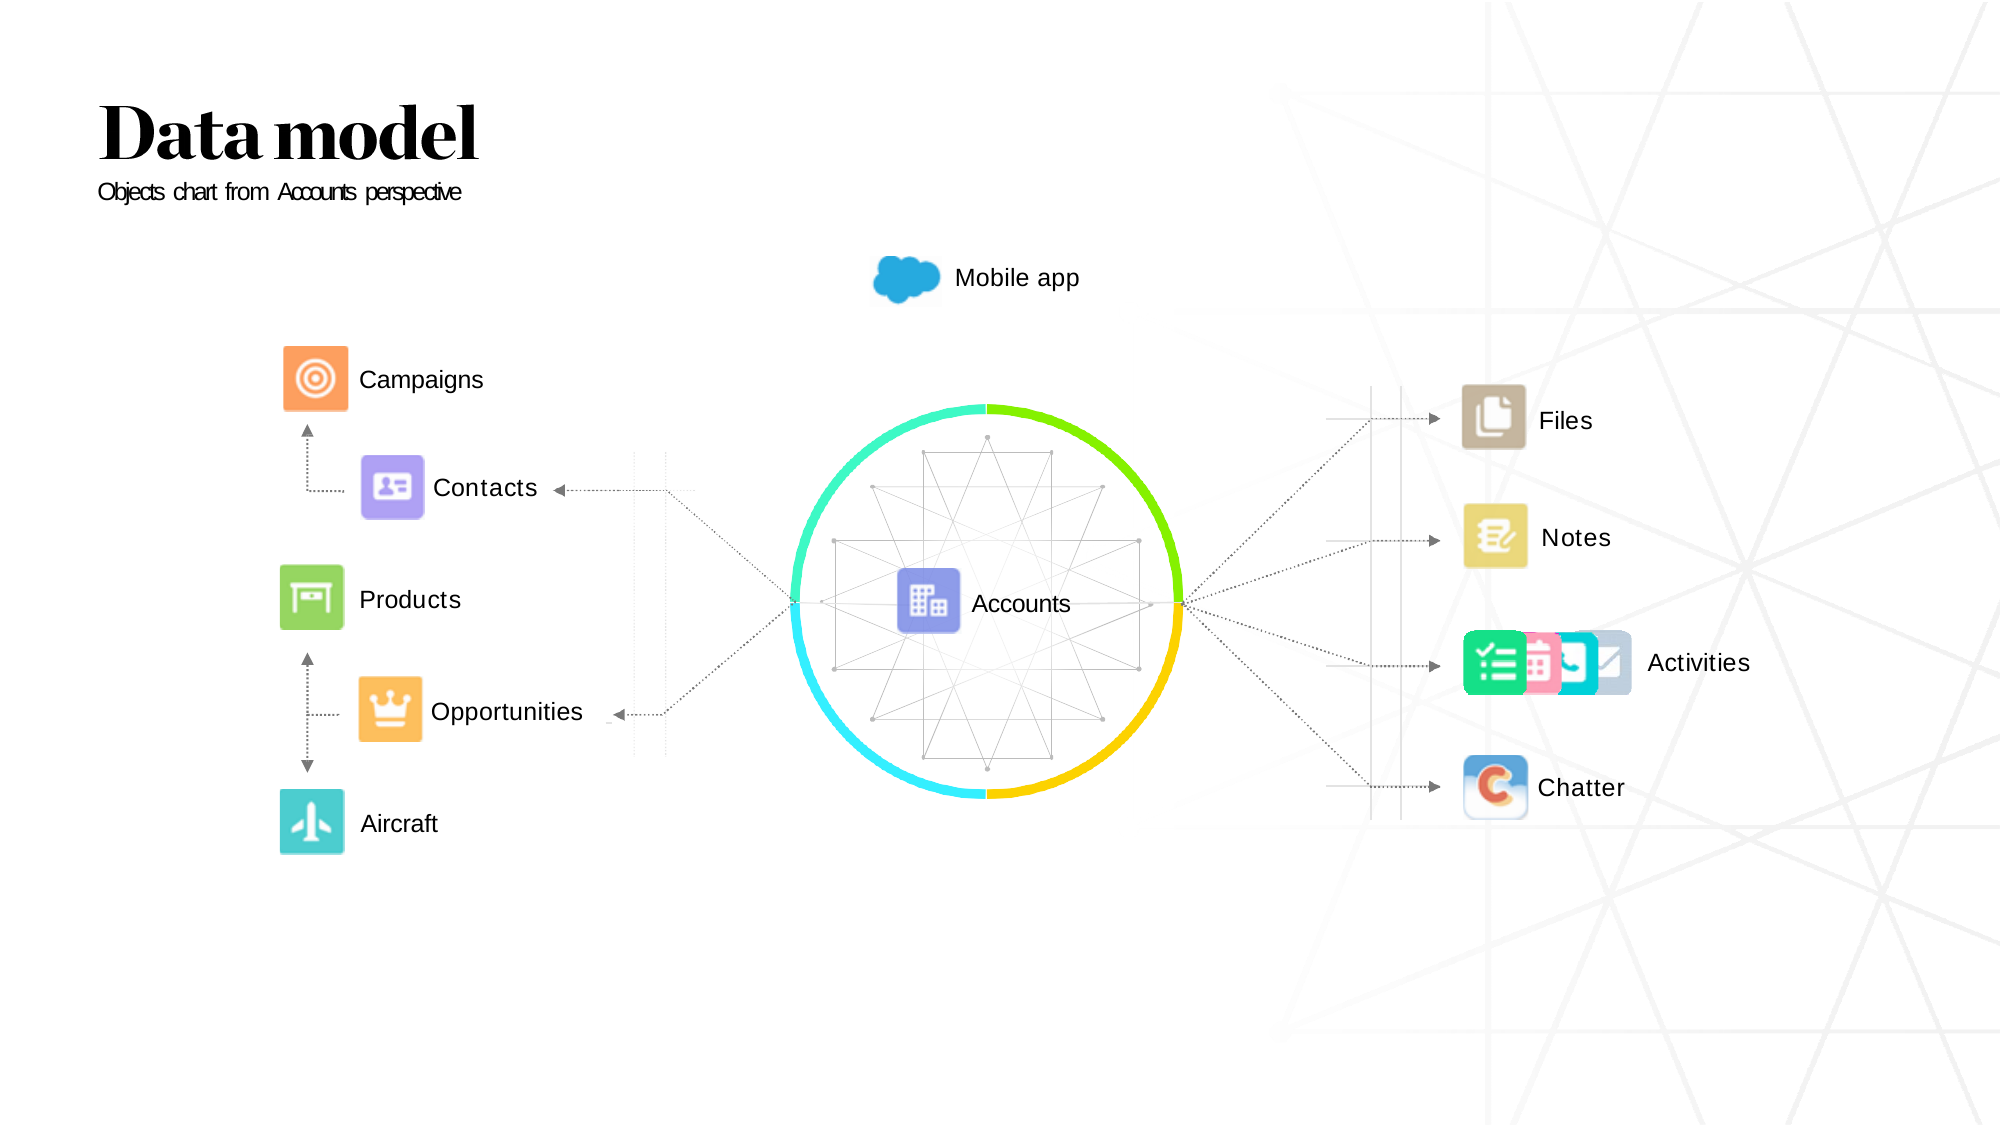

Objects chart from Accounts perspective

Mobile app

Campaigns

|  |  |  |
| --- | --- | --- |
|  |  |  |
|  |  |  |
|  |  |  |
|  |  |  |
Files

Contacts

Notes

Products
Accounts

Activities

Opportunities

Chatter

Aircraft